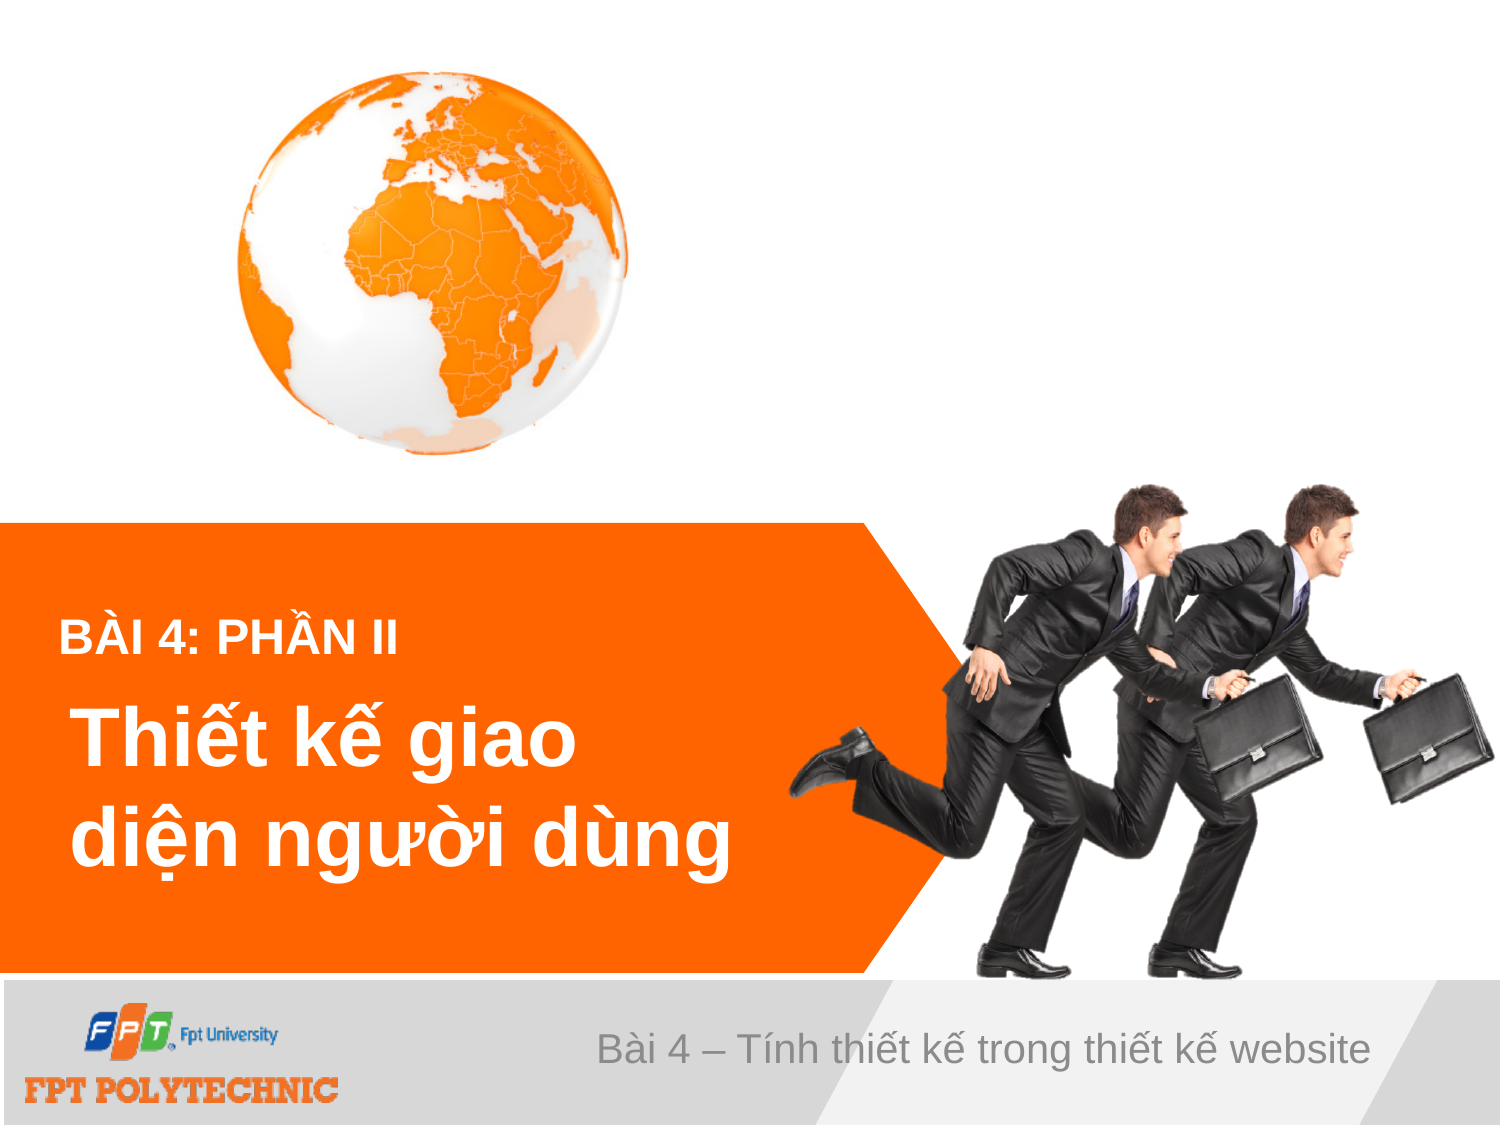

Bài 4: Phần II
# Thiết kế giao diện người dùng
Bài 4 – Tính thiết kế trong thiết kế website